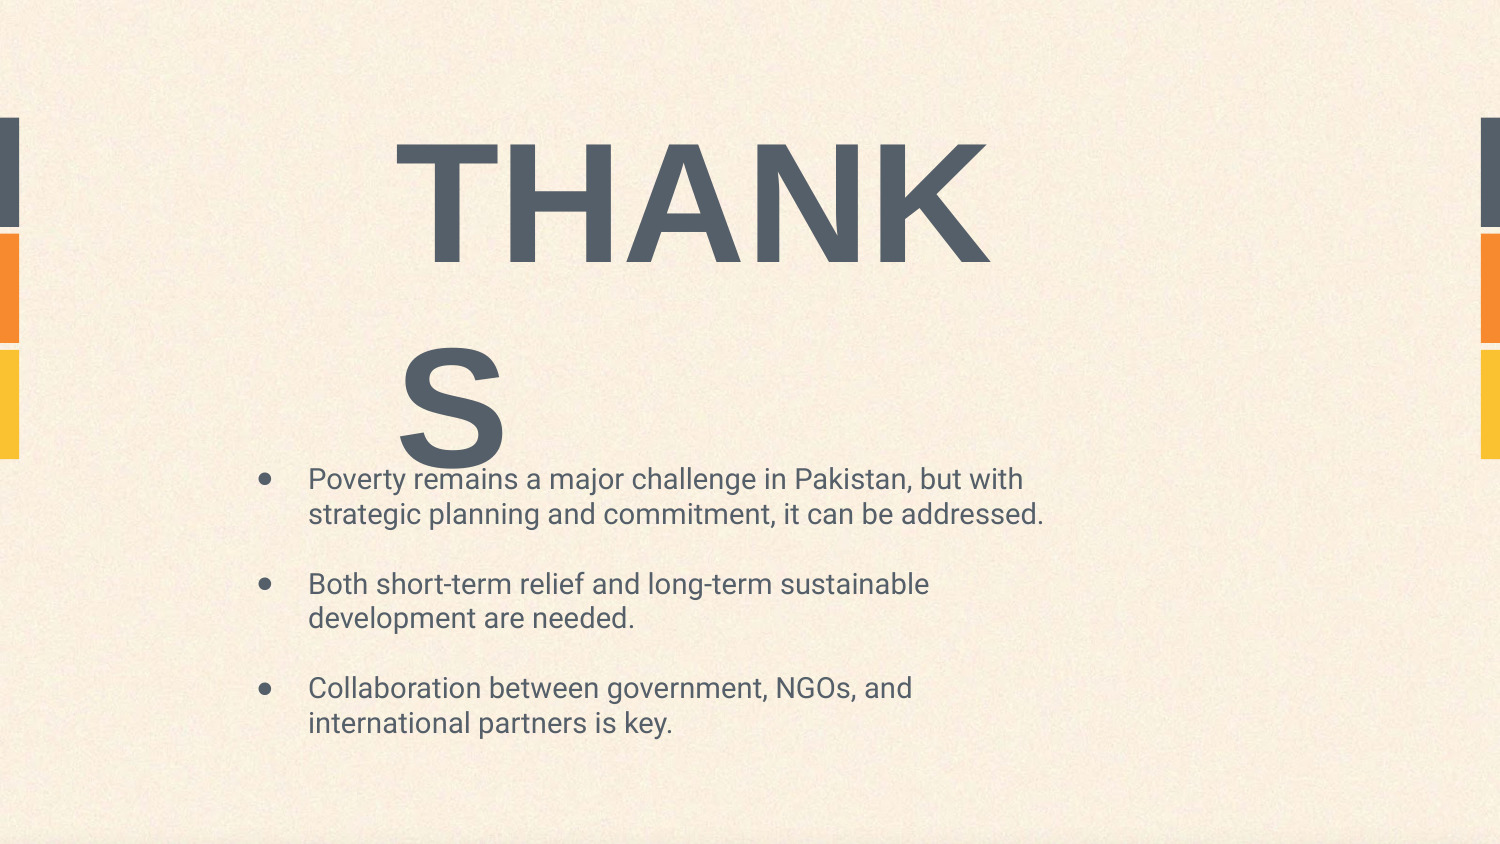

# THANKS
Poverty remains a major challenge in Pakistan, but with strategic planning and commitment, it can be addressed.

Both short-term relief and long-term sustainable development are needed.

Collaboration between government, NGOs, and international partners is key.